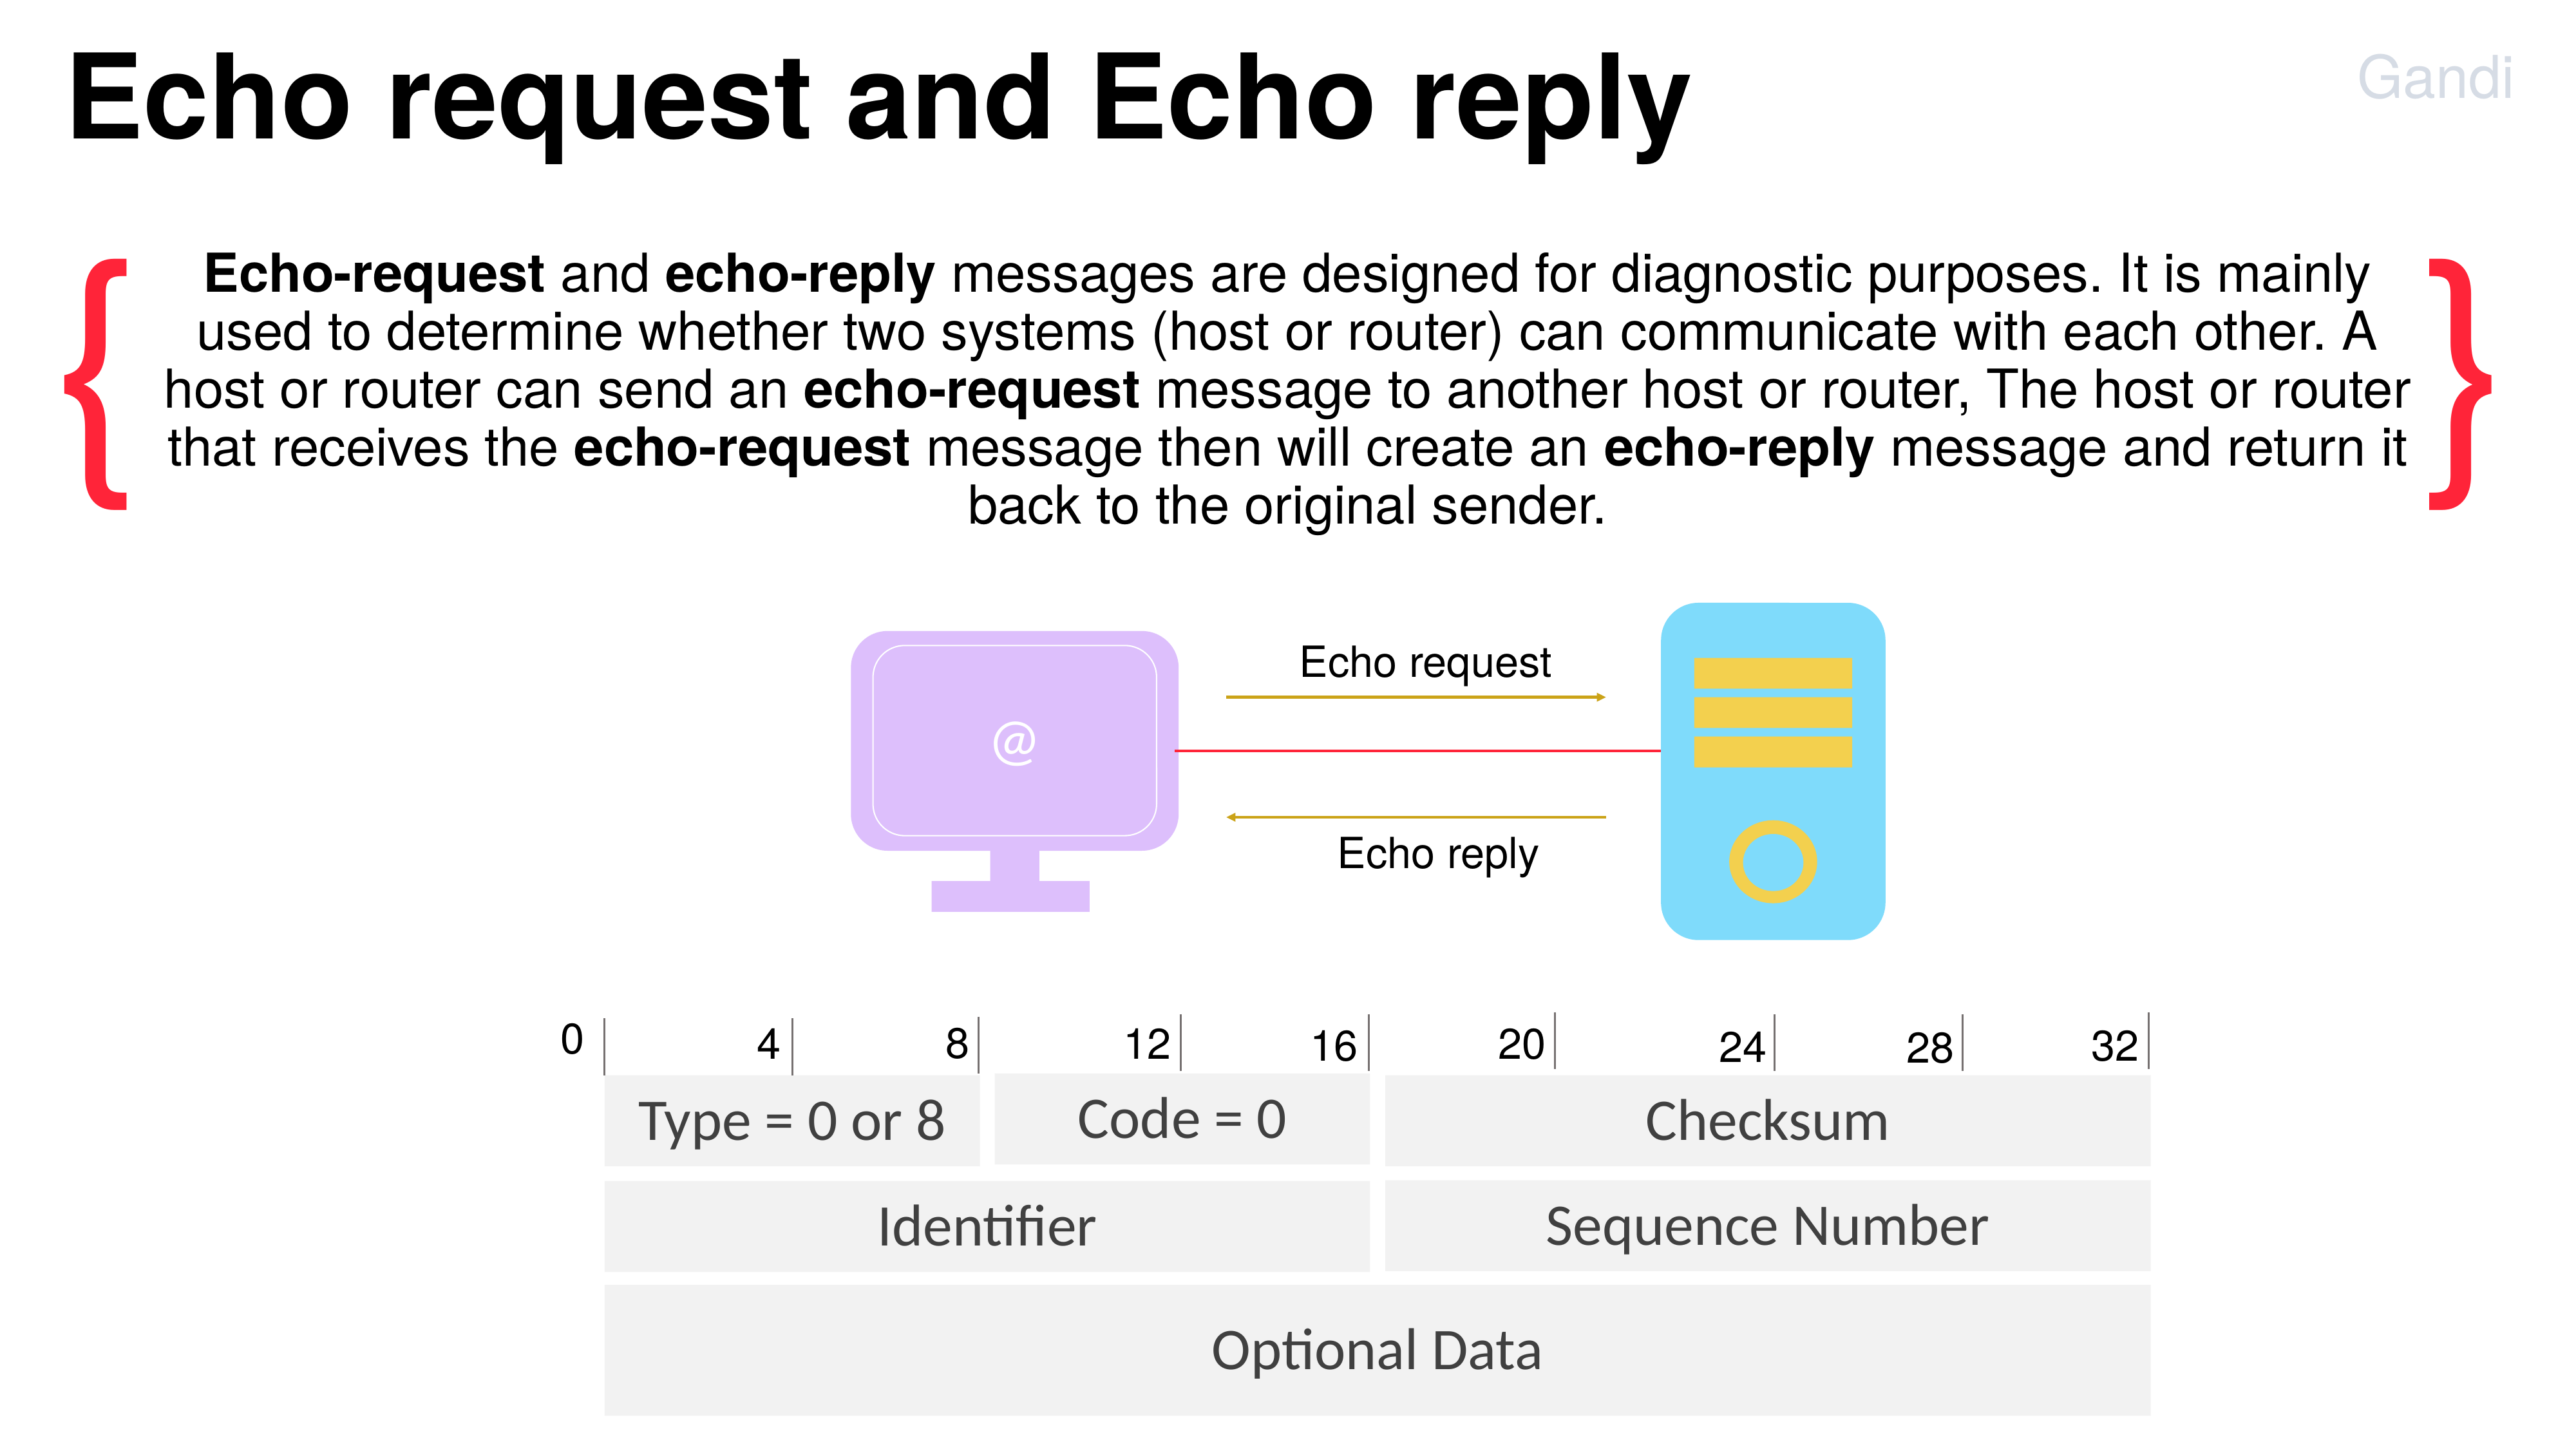

Echo request and Echo reply
Gandi
{
}
Echo-request and echo-reply messages are designed for diagnostic purposes. It is mainly used to determine whether two systems (host or router) can communicate with each other. A host or router can send an echo-request message to another host or router, The host or router that receives the echo-request message then will create an echo-reply message and return it back to the original sender.

@

Echo request
Echo reply
0
8
20
4
12
16
32
24
28
Code = 0
Type = 0 or 8
Checksum
Sequence Number
Identifier
Optional Data